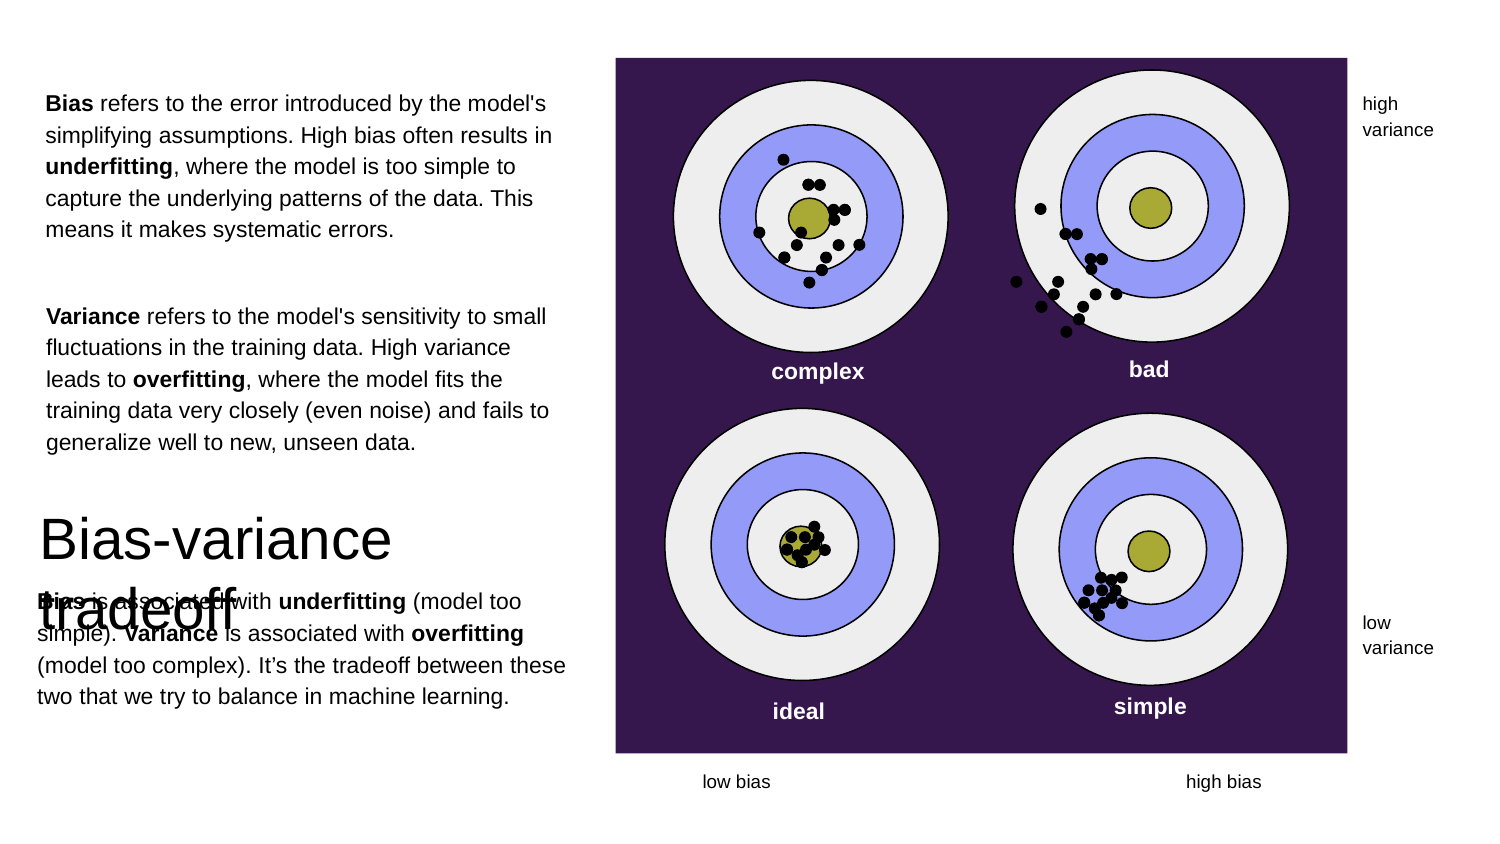

high variance
low  variance
low bias
high bias
Bias refers to the error introduced by the model's simplifying assumptions. High bias often results in underfitting, where the model is too simple to capture the underlying patterns of the data. This means it makes systematic errors.

Variance refers to the model's sensitivity to small fluctuations in the training data. High variance leads to overfitting, where the model fits the training data very closely (even noise) and fails to generalize well to new, unseen data.
bad
complex

Bias-variance tradeoff
Bias is associated with underfitting (model too simple). Variance is associated with overfitting (model too complex). It’s the tradeoff between these two that we try to balance in machine learning.
simple
ideal